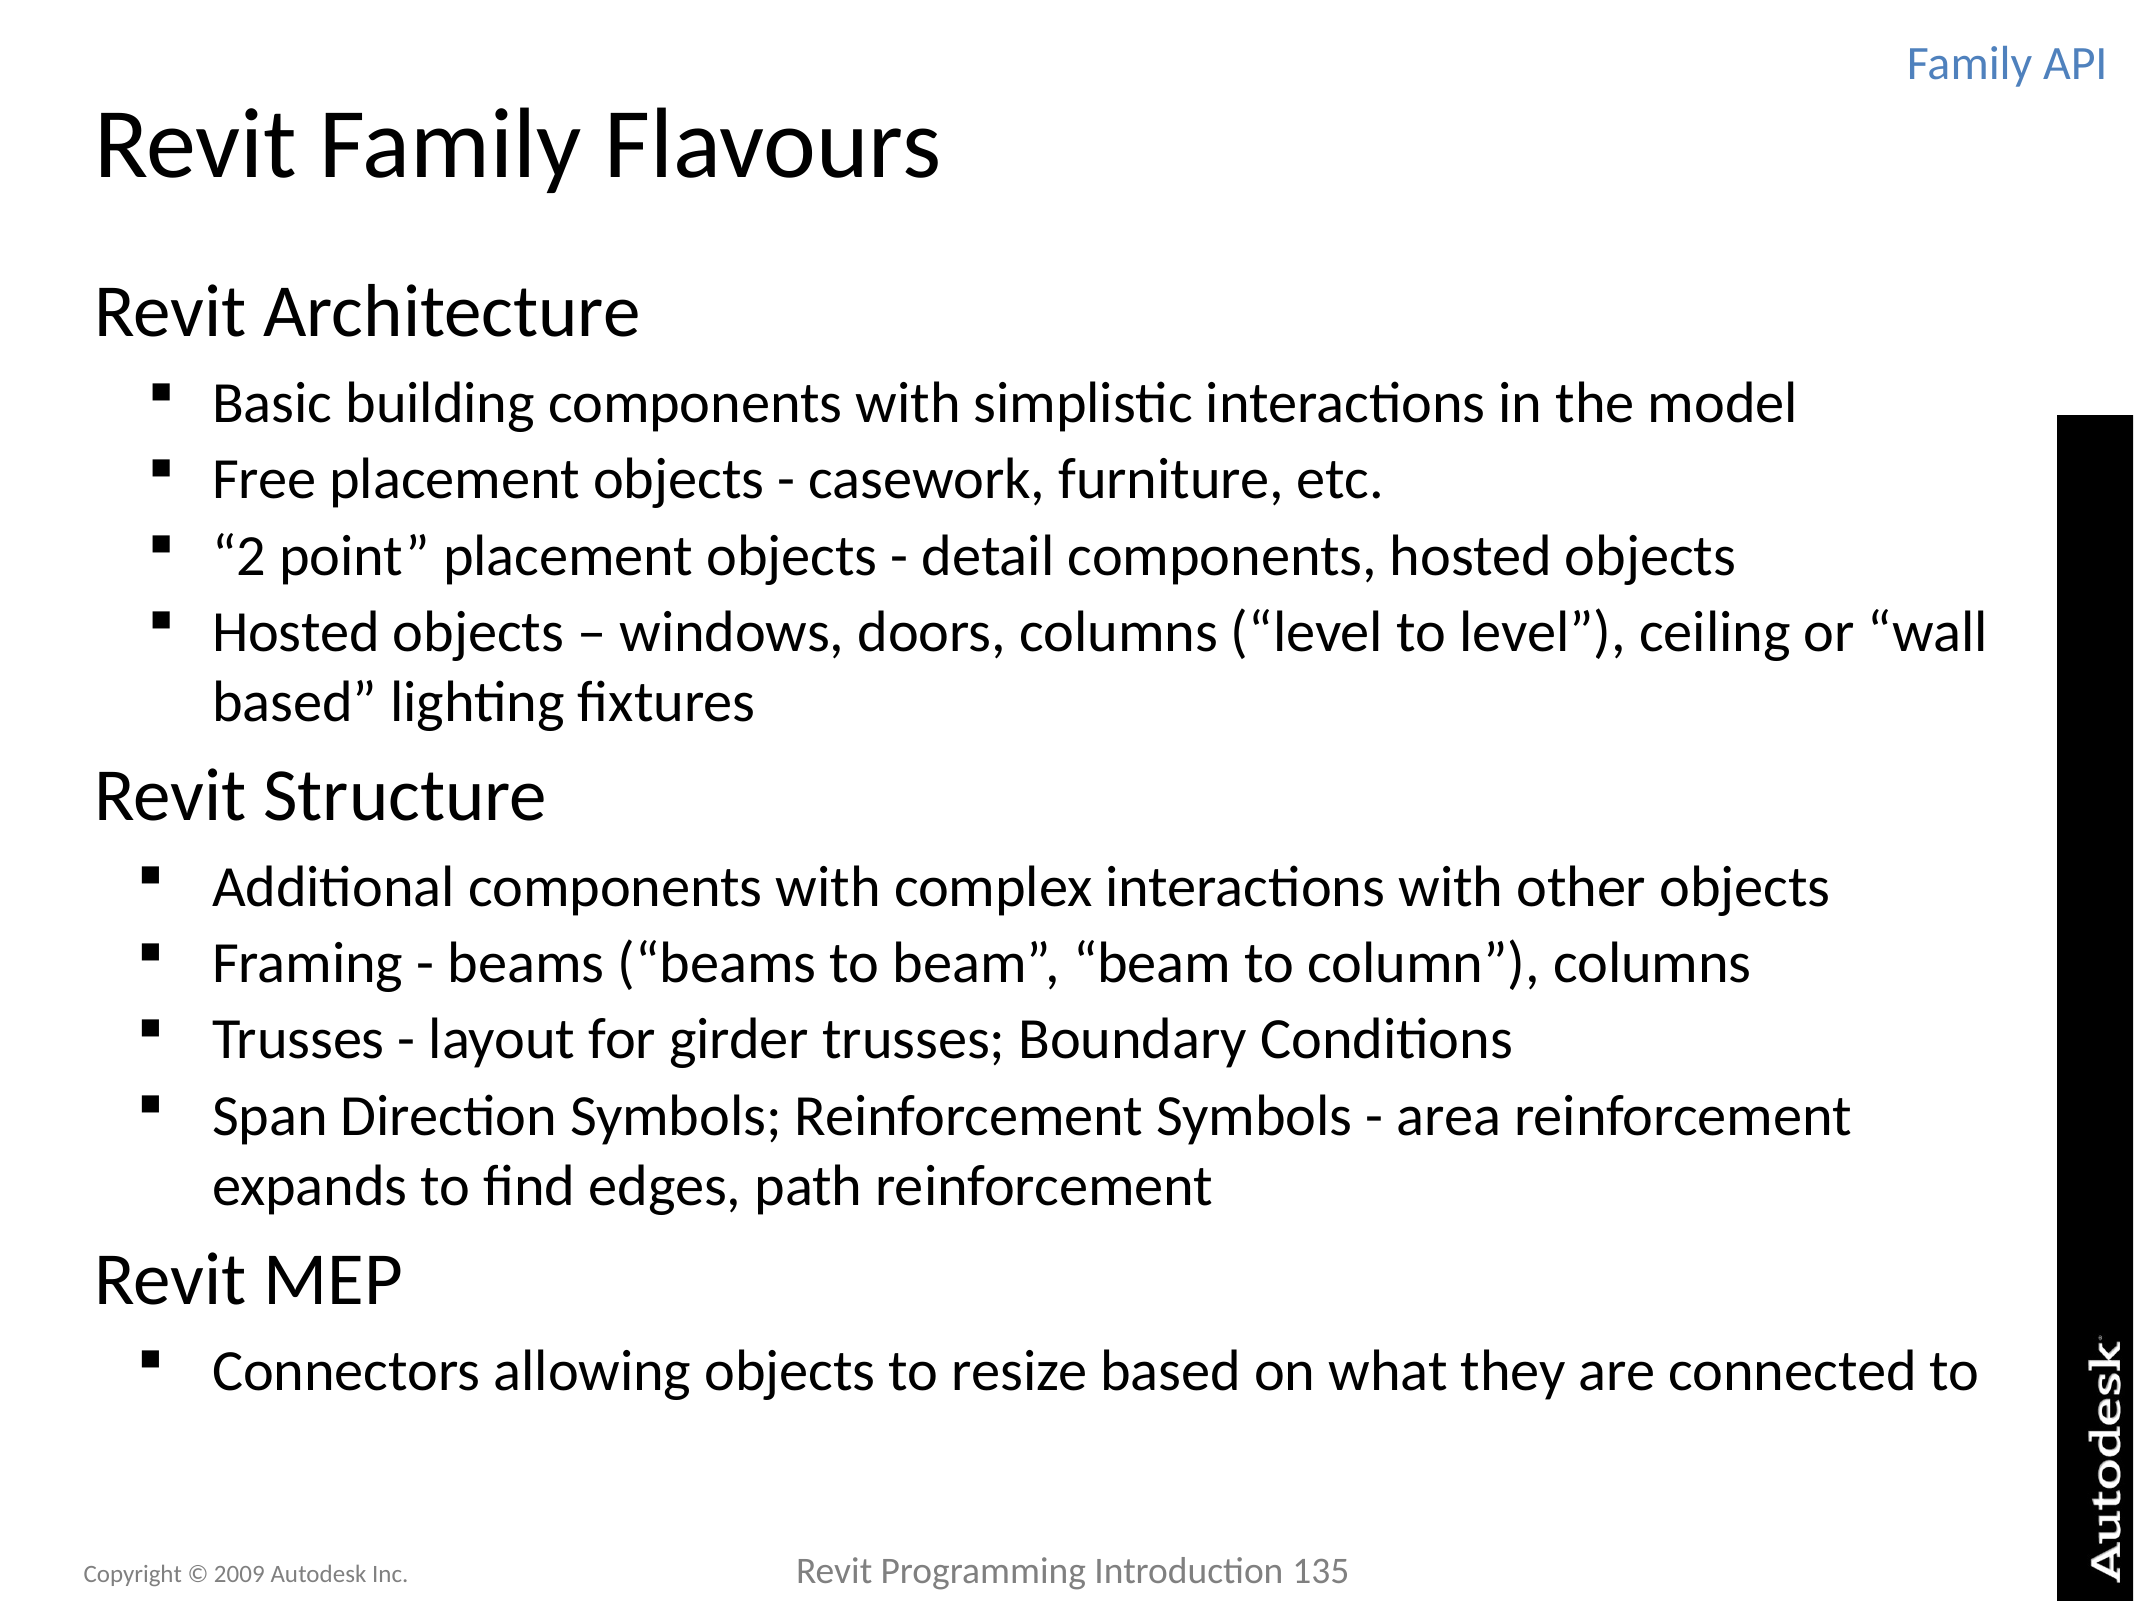

Family API
# Revit Family Flavours
Revit Architecture
Basic building components with simplistic interactions in the model
Free placement objects - casework, furniture, etc.
“2 point” placement objects - detail components, hosted objects
Hosted objects – windows, doors, columns (“level to level”), ceiling or “wall based” lighting fixtures
Revit Structure
Additional components with complex interactions with other objects
Framing - beams (“beams to beam”, “beam to column”), columns
Trusses - layout for girder trusses; Boundary Conditions
Span Direction Symbols; Reinforcement Symbols - area reinforcement expands to find edges, path reinforcement
Revit MEP
Connectors allowing objects to resize based on what they are connected to